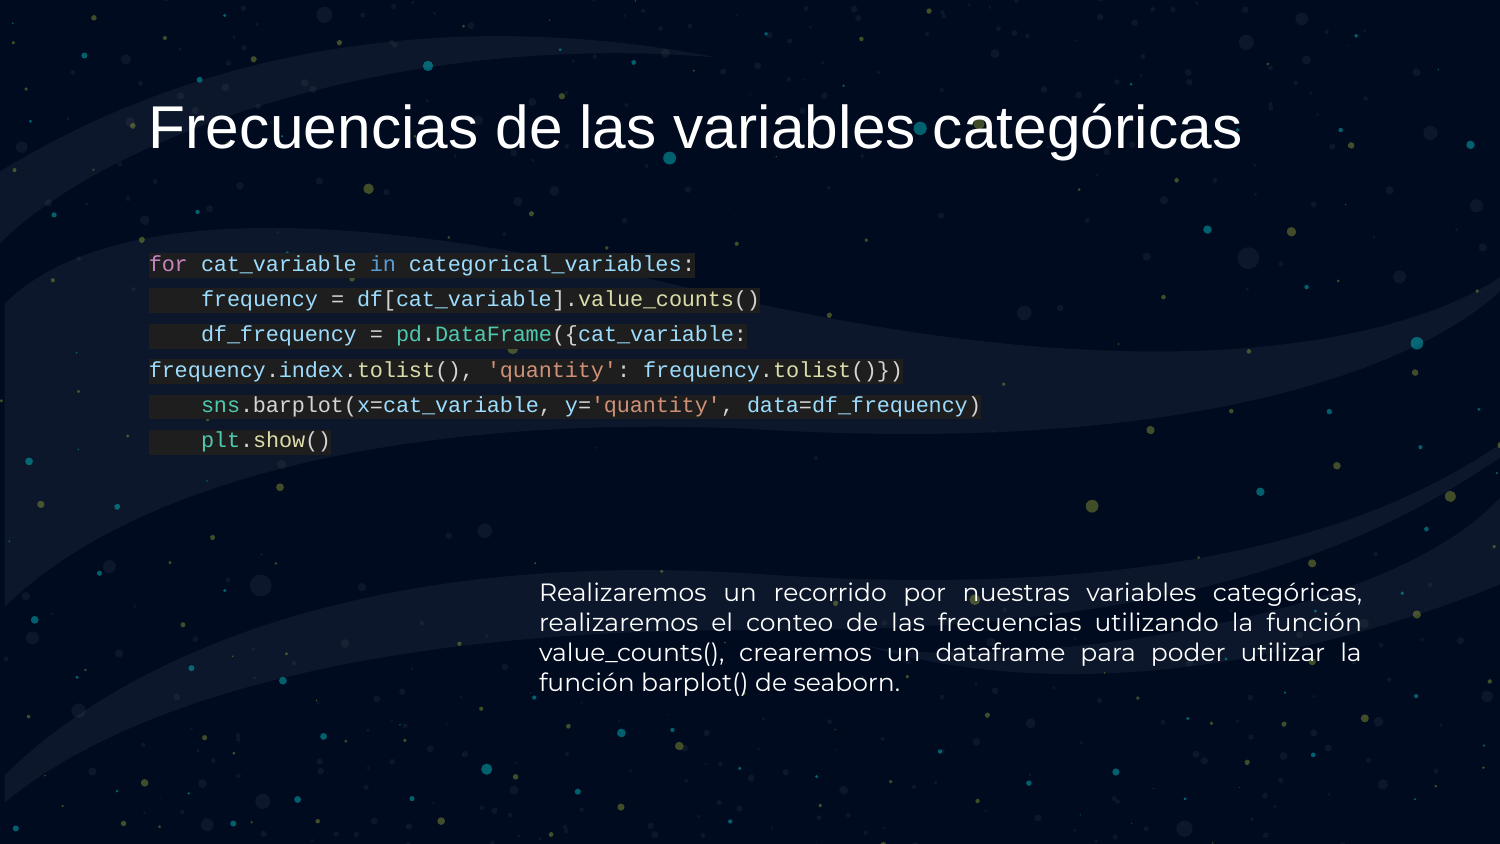

# Frecuencias de las variables categóricas
for cat_variable in categorical_variables:
    frequency = df[cat_variable].value_counts()
    df_frequency = pd.DataFrame({cat_variable: frequency.index.tolist(), 'quantity': frequency.tolist()})
    sns.barplot(x=cat_variable, y='quantity', data=df_frequency)
    plt.show()

Realizaremos un recorrido por nuestras variables categóricas, realizaremos el conteo de las frecuencias utilizando la función value_counts(), crearemos un dataframe para poder utilizar la función barplot() de seaborn.